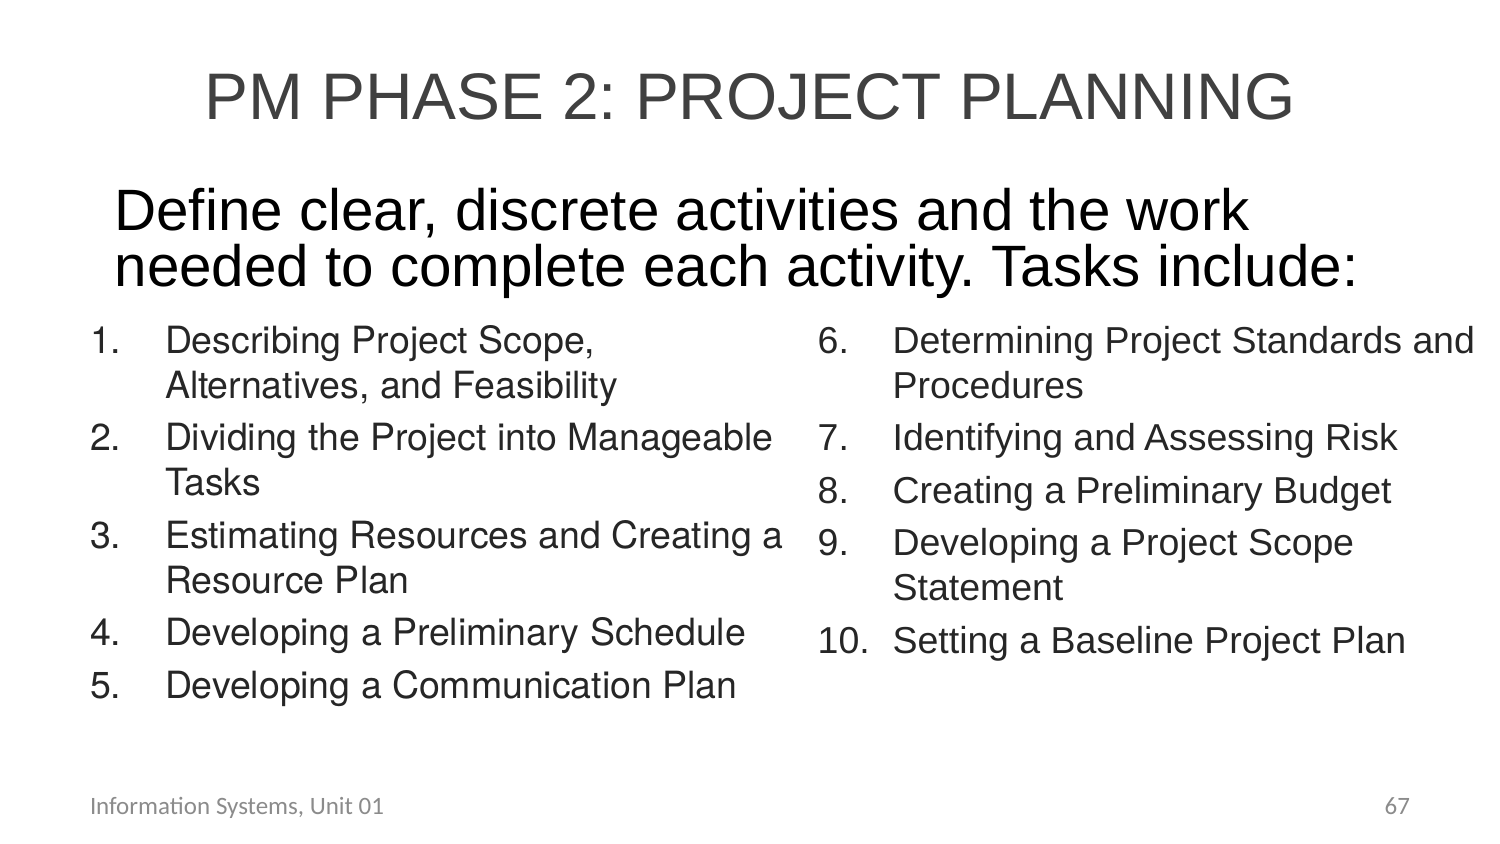

# PM Phase 2: Project Planning
Define clear, discrete activities and the work needed to complete each activity. Tasks include:
Describing Project Scope, Alternatives, and Feasibility
Dividing the Project into Manageable Tasks
Estimating Resources and Creating a Resource Plan
Developing a Preliminary Schedule
Developing a Communication Plan
Determining Project Standards and Procedures
Identifying and Assessing Risk
Creating a Preliminary Budget
Developing a Project Scope Statement
Setting a Baseline Project Plan
Information Systems, Unit 01
67